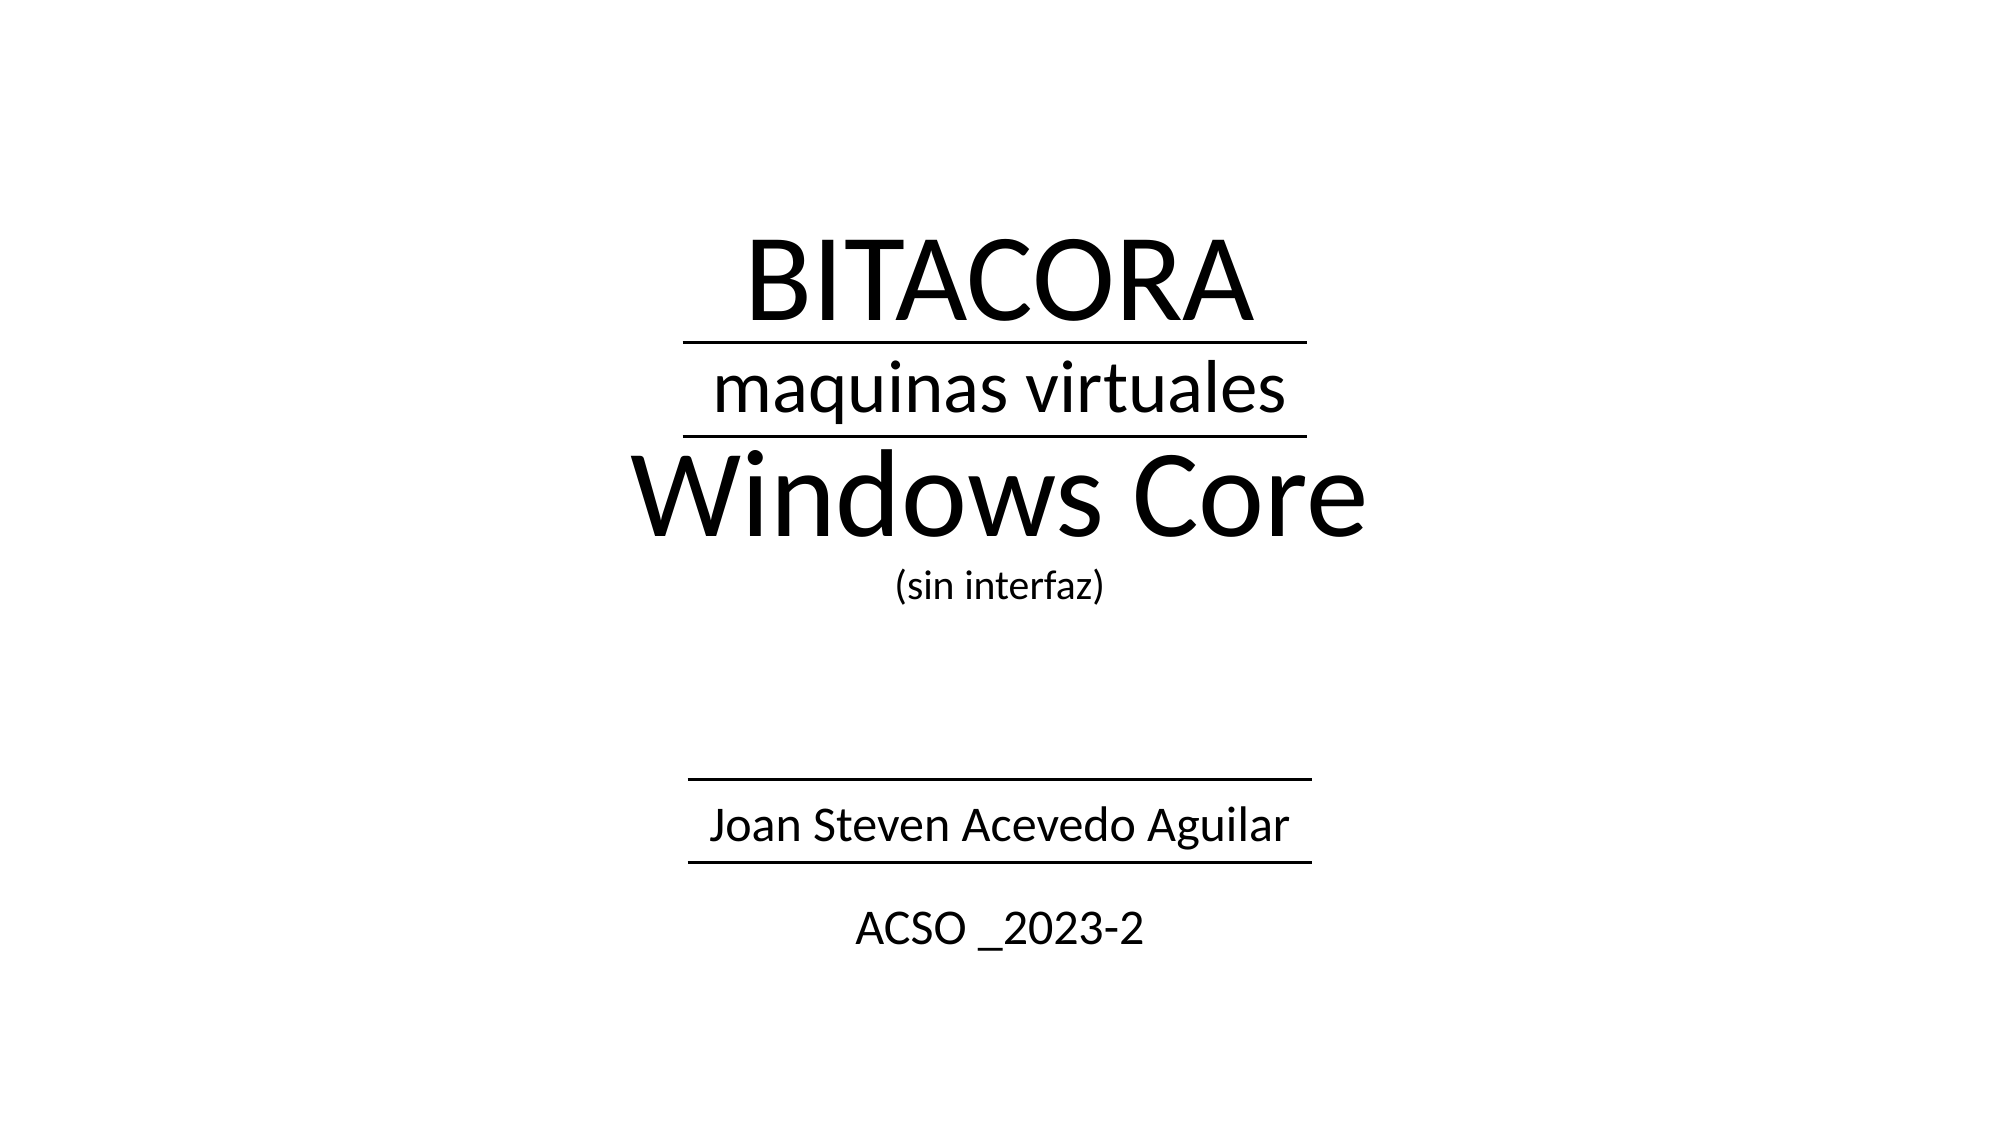

# BITACORA maquinas virtuales Windows Core (sin interfaz)
Joan Steven Acevedo Aguilar

ACSO _2023-2